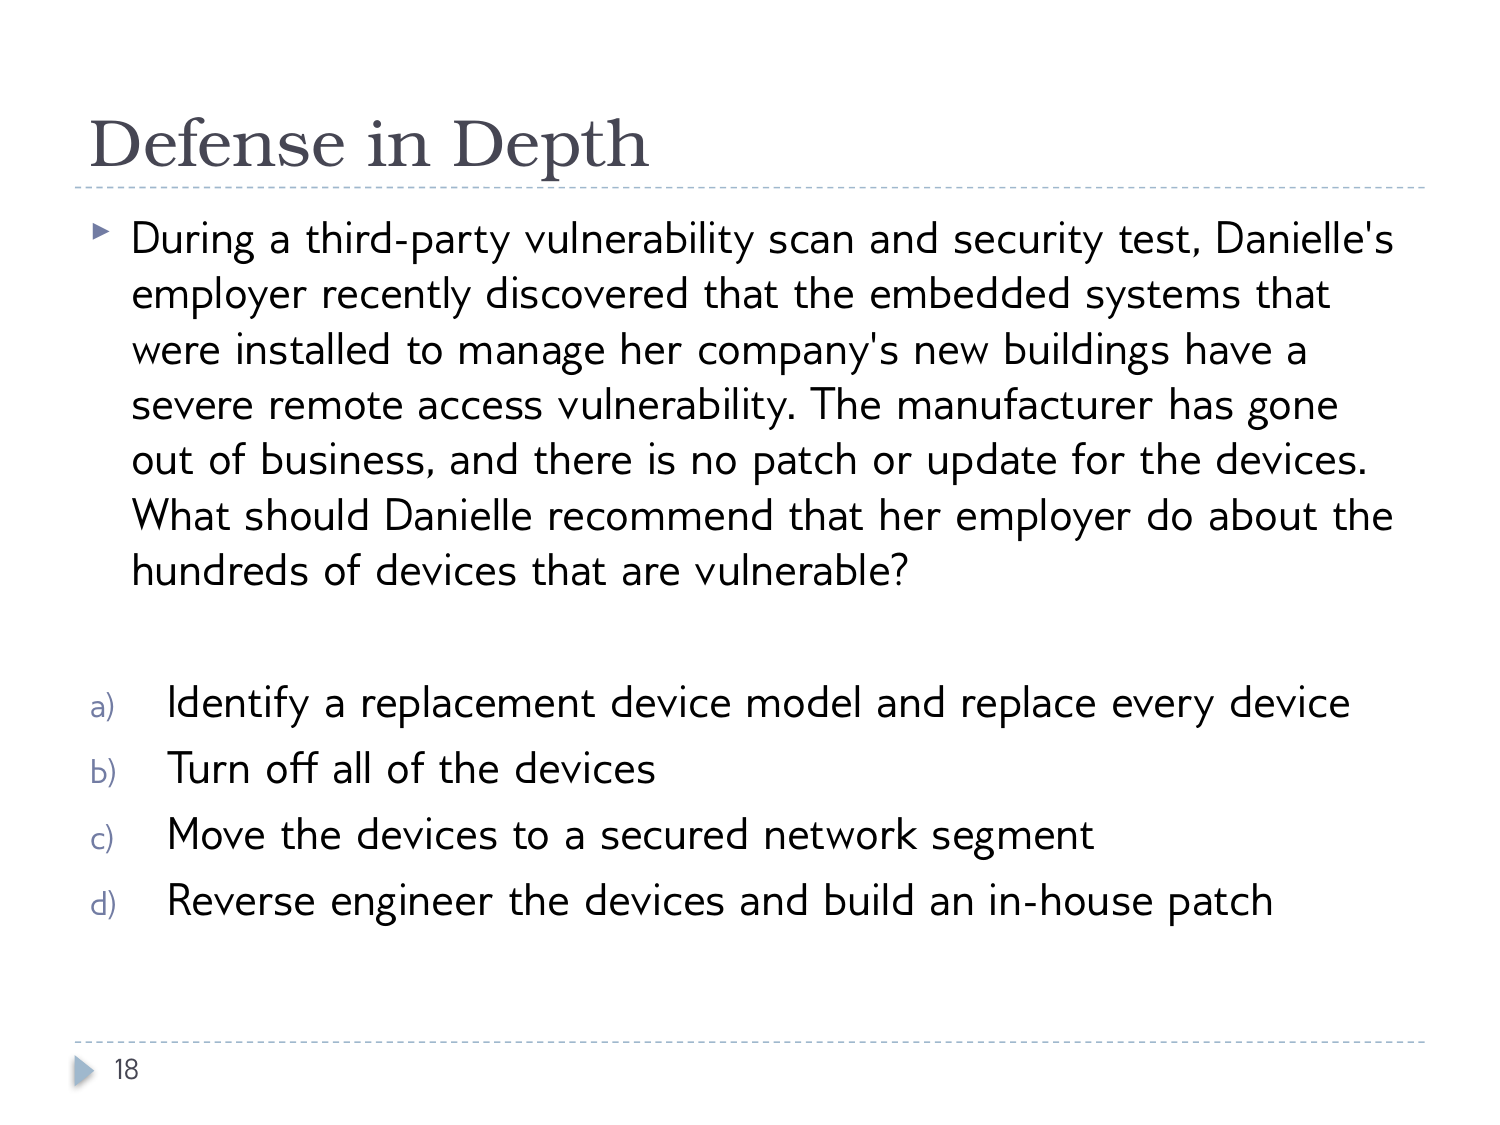

# Defense in Depth
During a third-party vulnerability scan and security test, Danielle's employer recently discovered that the embedded systems that were installed to manage her company's new buildings have a severe remote access vulnerability. The manufacturer has gone out of business, and there is no patch or update for the devices. What should Danielle recommend that her employer do about the hundreds of devices that are vulnerable?

Identify a replacement device model and replace every device
Turn off all of the devices
Move the devices to a secured network segment
Reverse engineer the devices and build an in-house patch
18